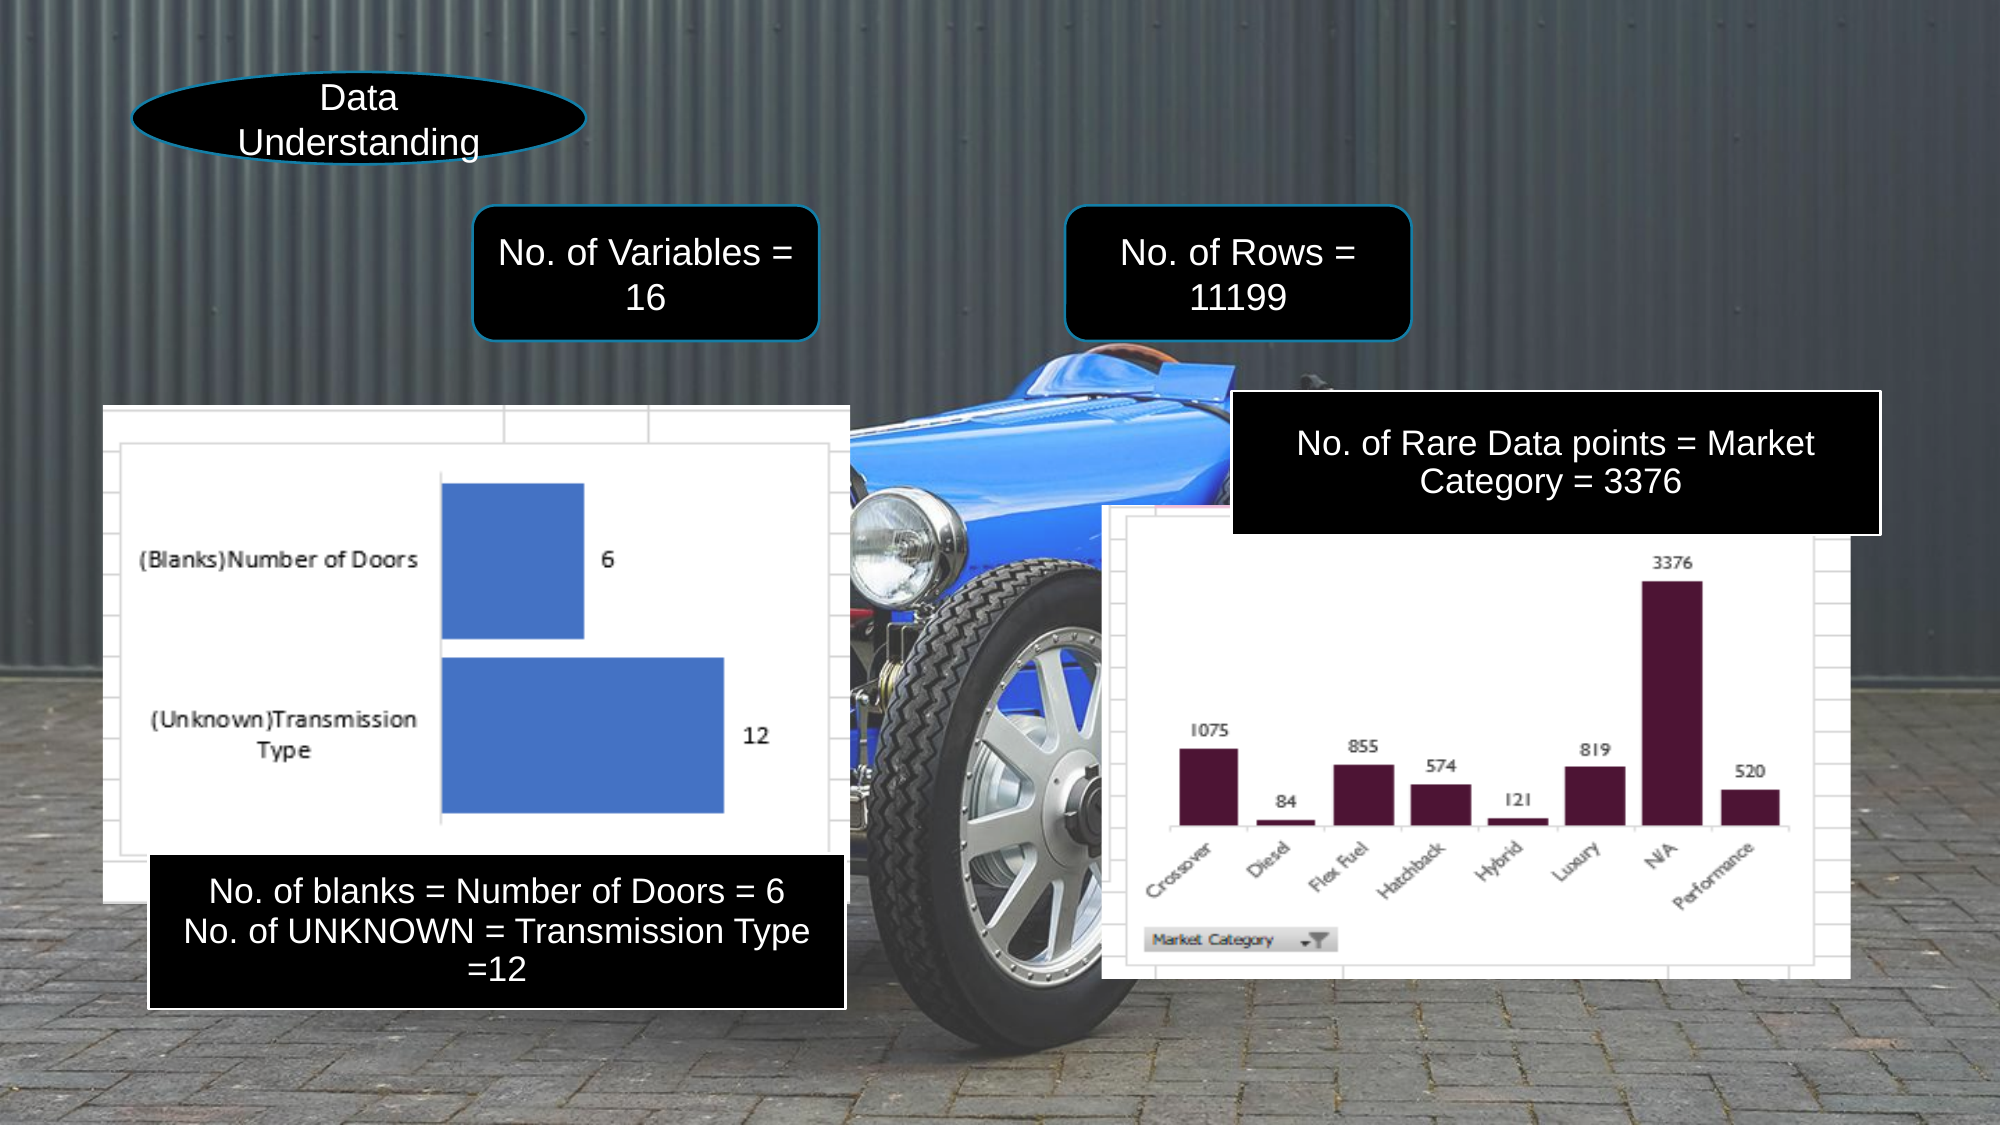

Data Understanding
No. of Variables = 16
No. of Rows = 11199

No. of Rare Data points = Market Category = 3376

No. of blanks = Number of Doors = 6
No. of UNKNOWN = Transmission Type =12